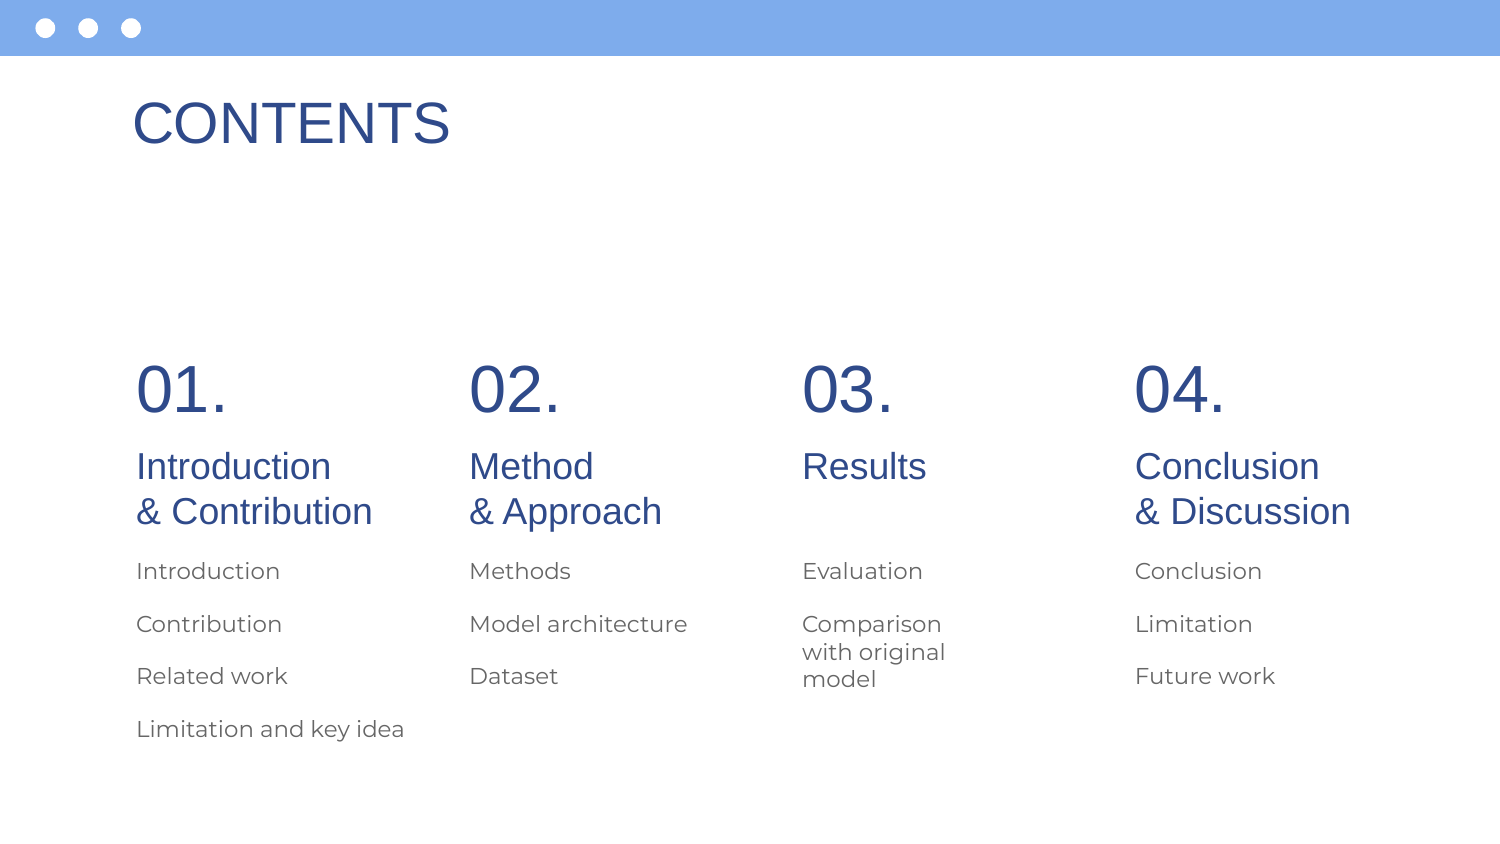

# CONTENTS
01.
02.
03.
04.
Introduction
& Contribution
Method
& Approach
Results
Conclusion
& Discussion
Introduction
Contribution
Related work
Limitation and key idea
Methods
Model architecture
Dataset
Evaluation
Comparison with original model
Conclusion
Limitation
Future work